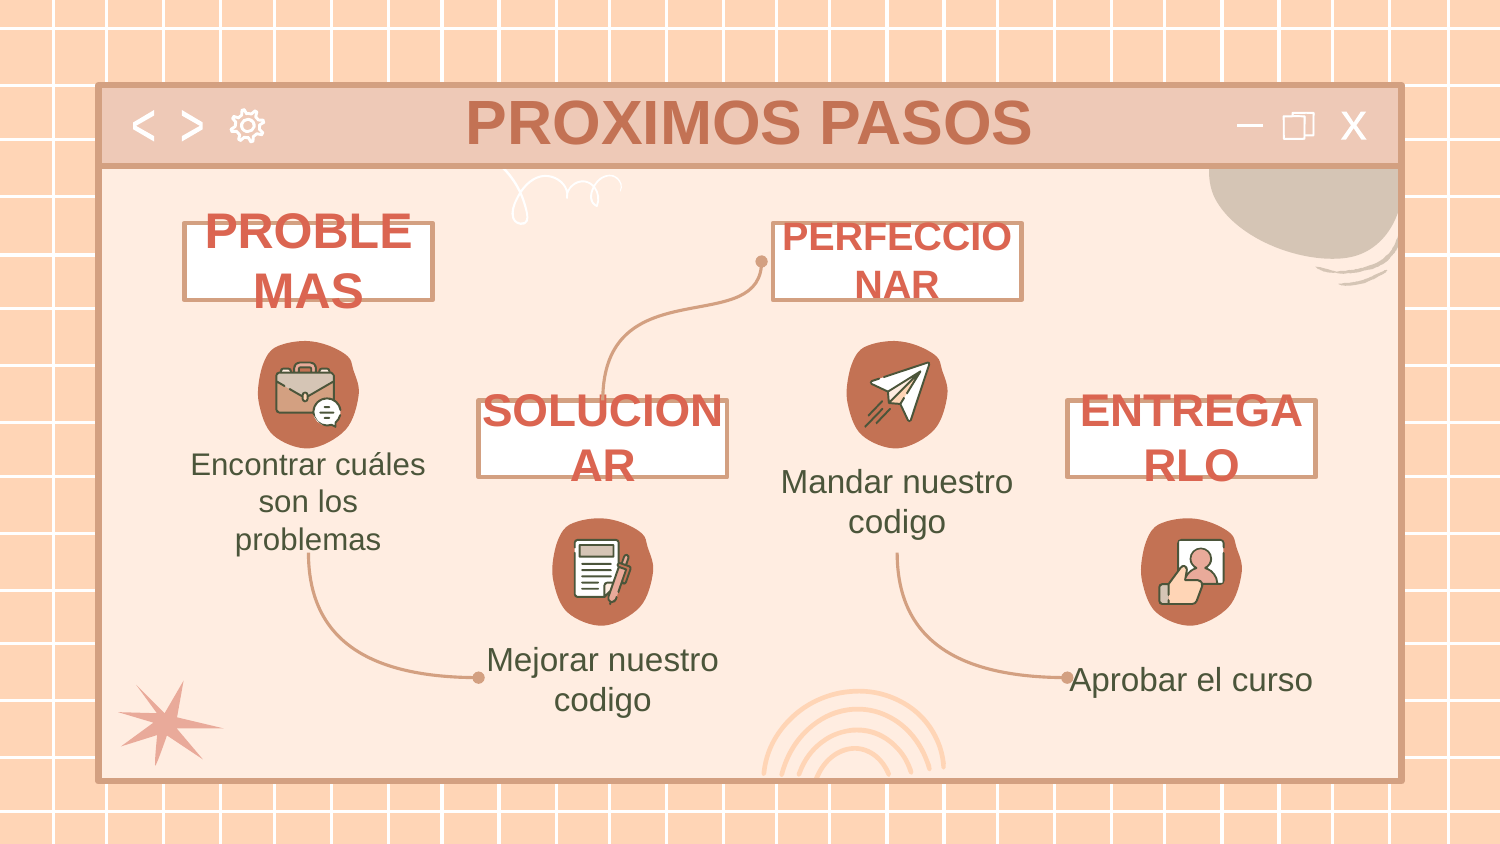

# PROXIMOS PASOS
PROBLEMAS
PERFECCIONAR

SOLUCIONAR
ENTREGARLO
Mandar nuestro codigo
Encontrar cuáles son los problemas

Mejorar nuestro codigo
Aprobar el curso